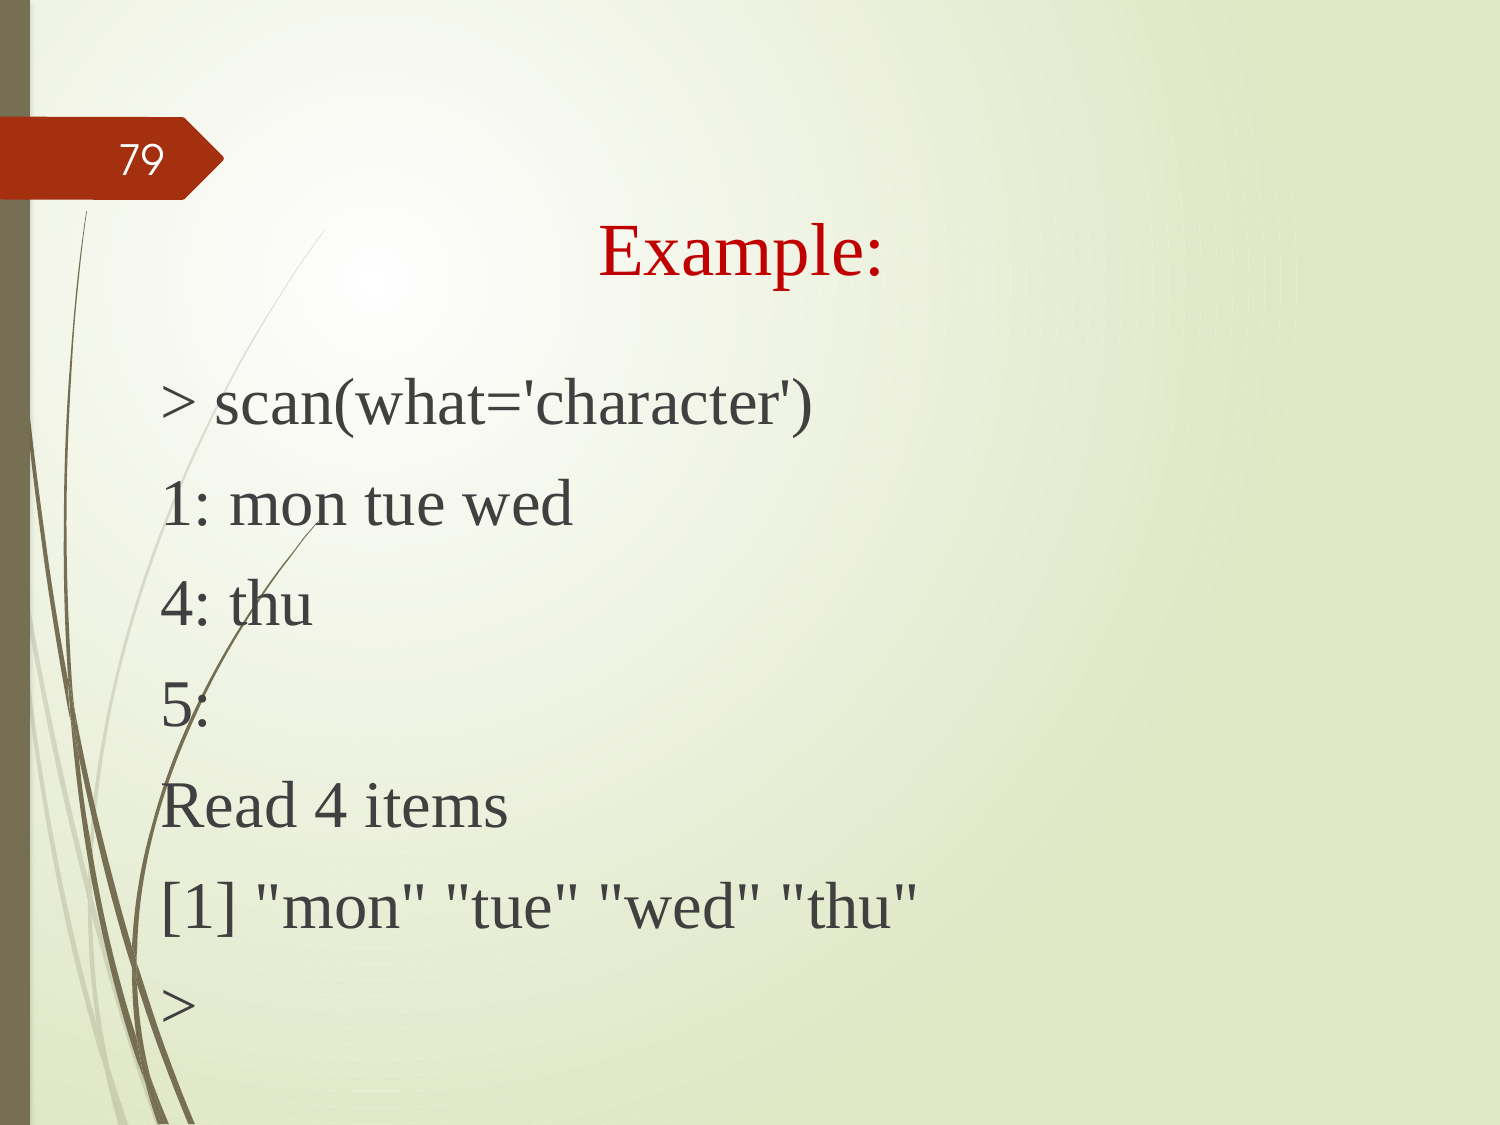

# Example:
79
> scan(what='character')
1: mon tue wed
4: thu
5:
Read 4 items
[1] "mon" "tue" "wed" "thu"
>